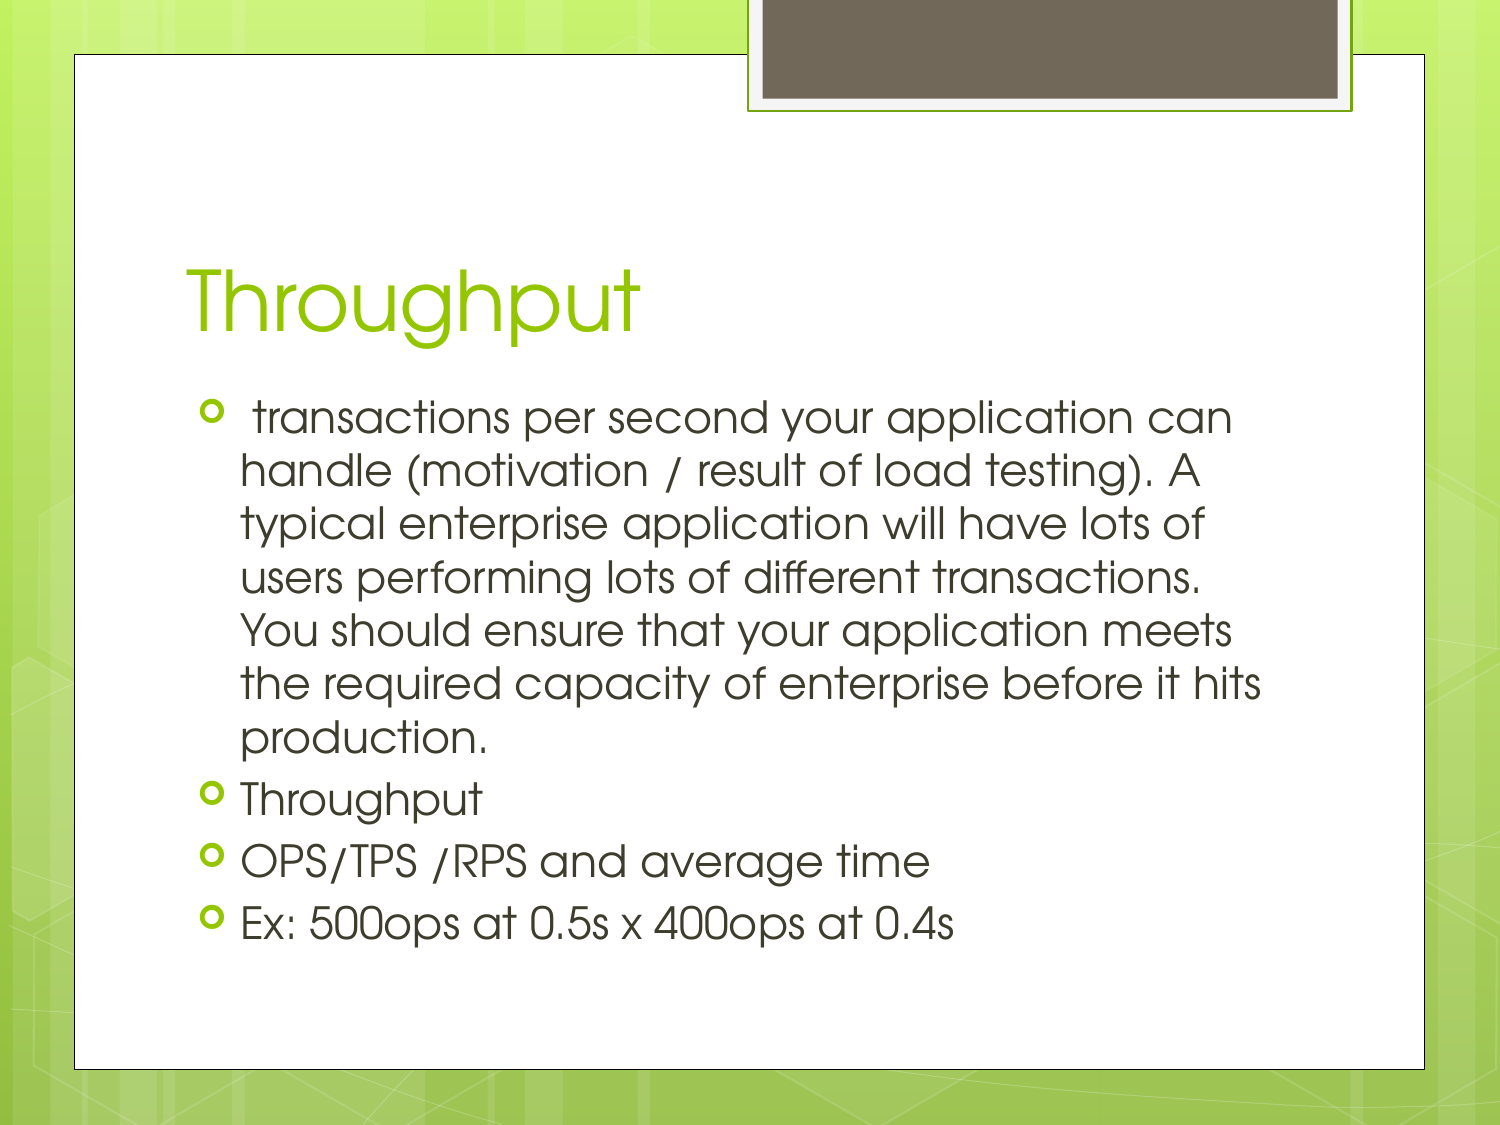

# Throughput
 transactions per second your application can handle (motivation / result of load testing). A typical enterprise application will have lots of users performing lots of different transactions. You should ensure that your application meets the required capacity of enterprise before it hits production.
Throughput
OPS/TPS /RPS and average time
Ex: 500ops at 0.5s x 400ops at 0.4s